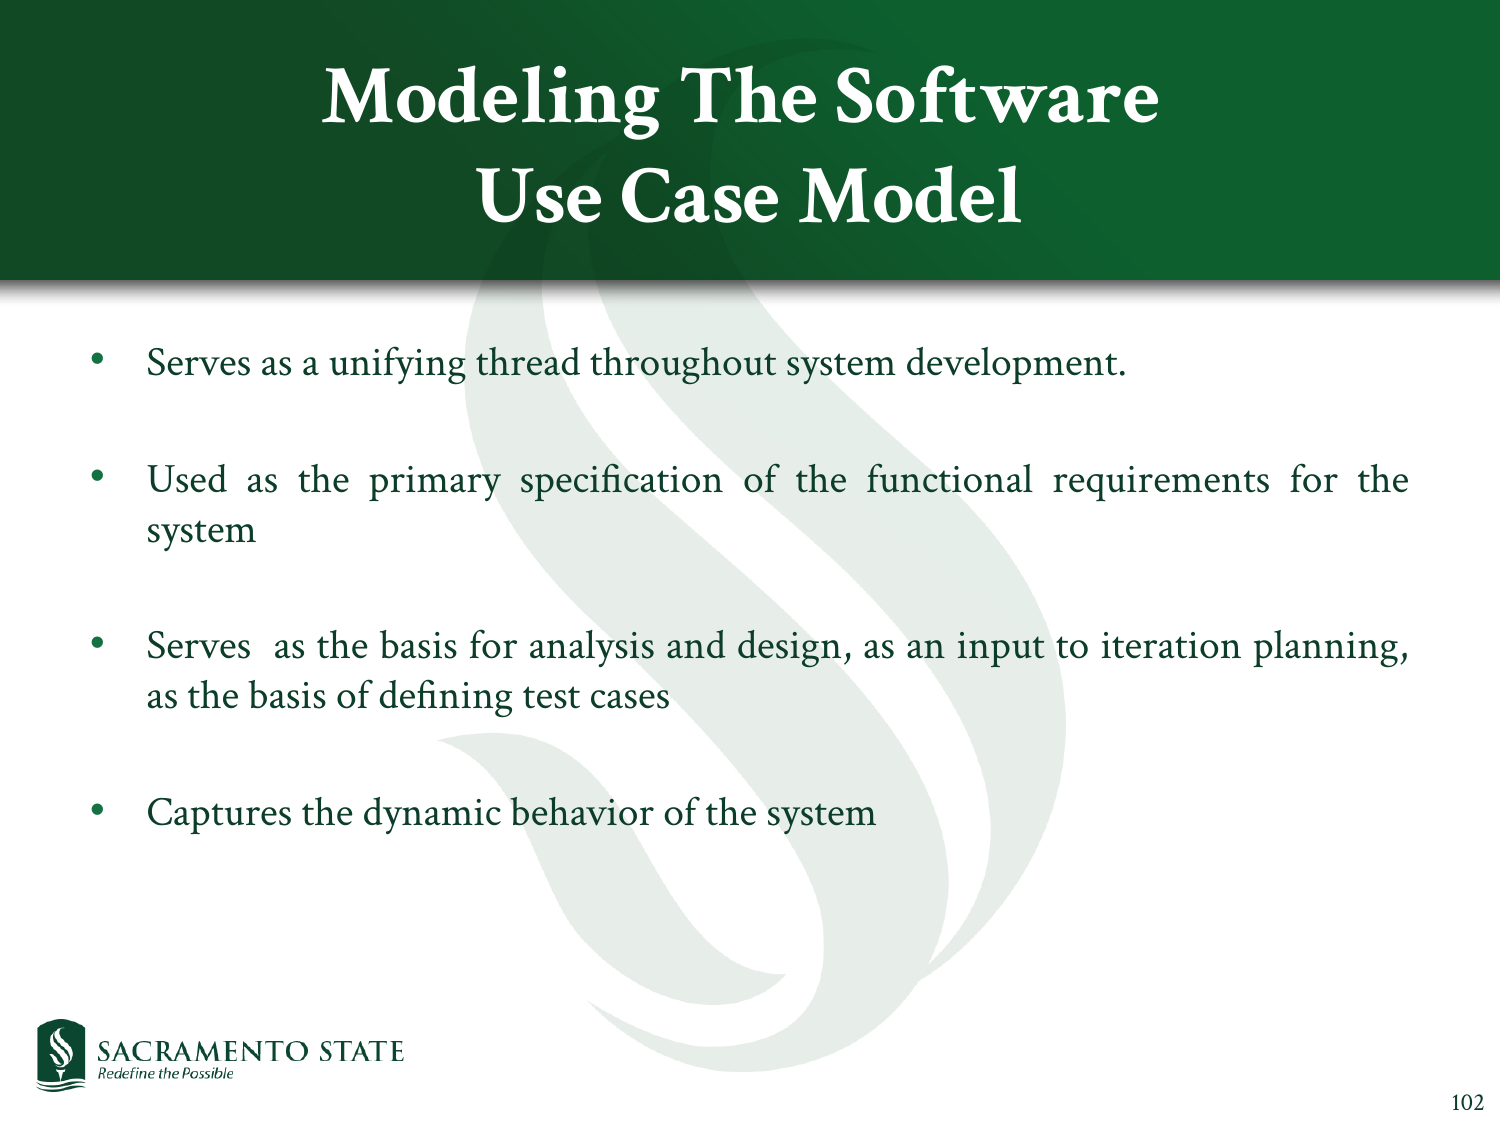

# Modeling The Software Use Case Model
Serves as a unifying thread throughout system development.

Used as the primary specification of the functional requirements for the system

Serves  as the basis for analysis and design, as an input to iteration planning, as the basis of defining test cases

Captures the dynamic behavior of the system

102